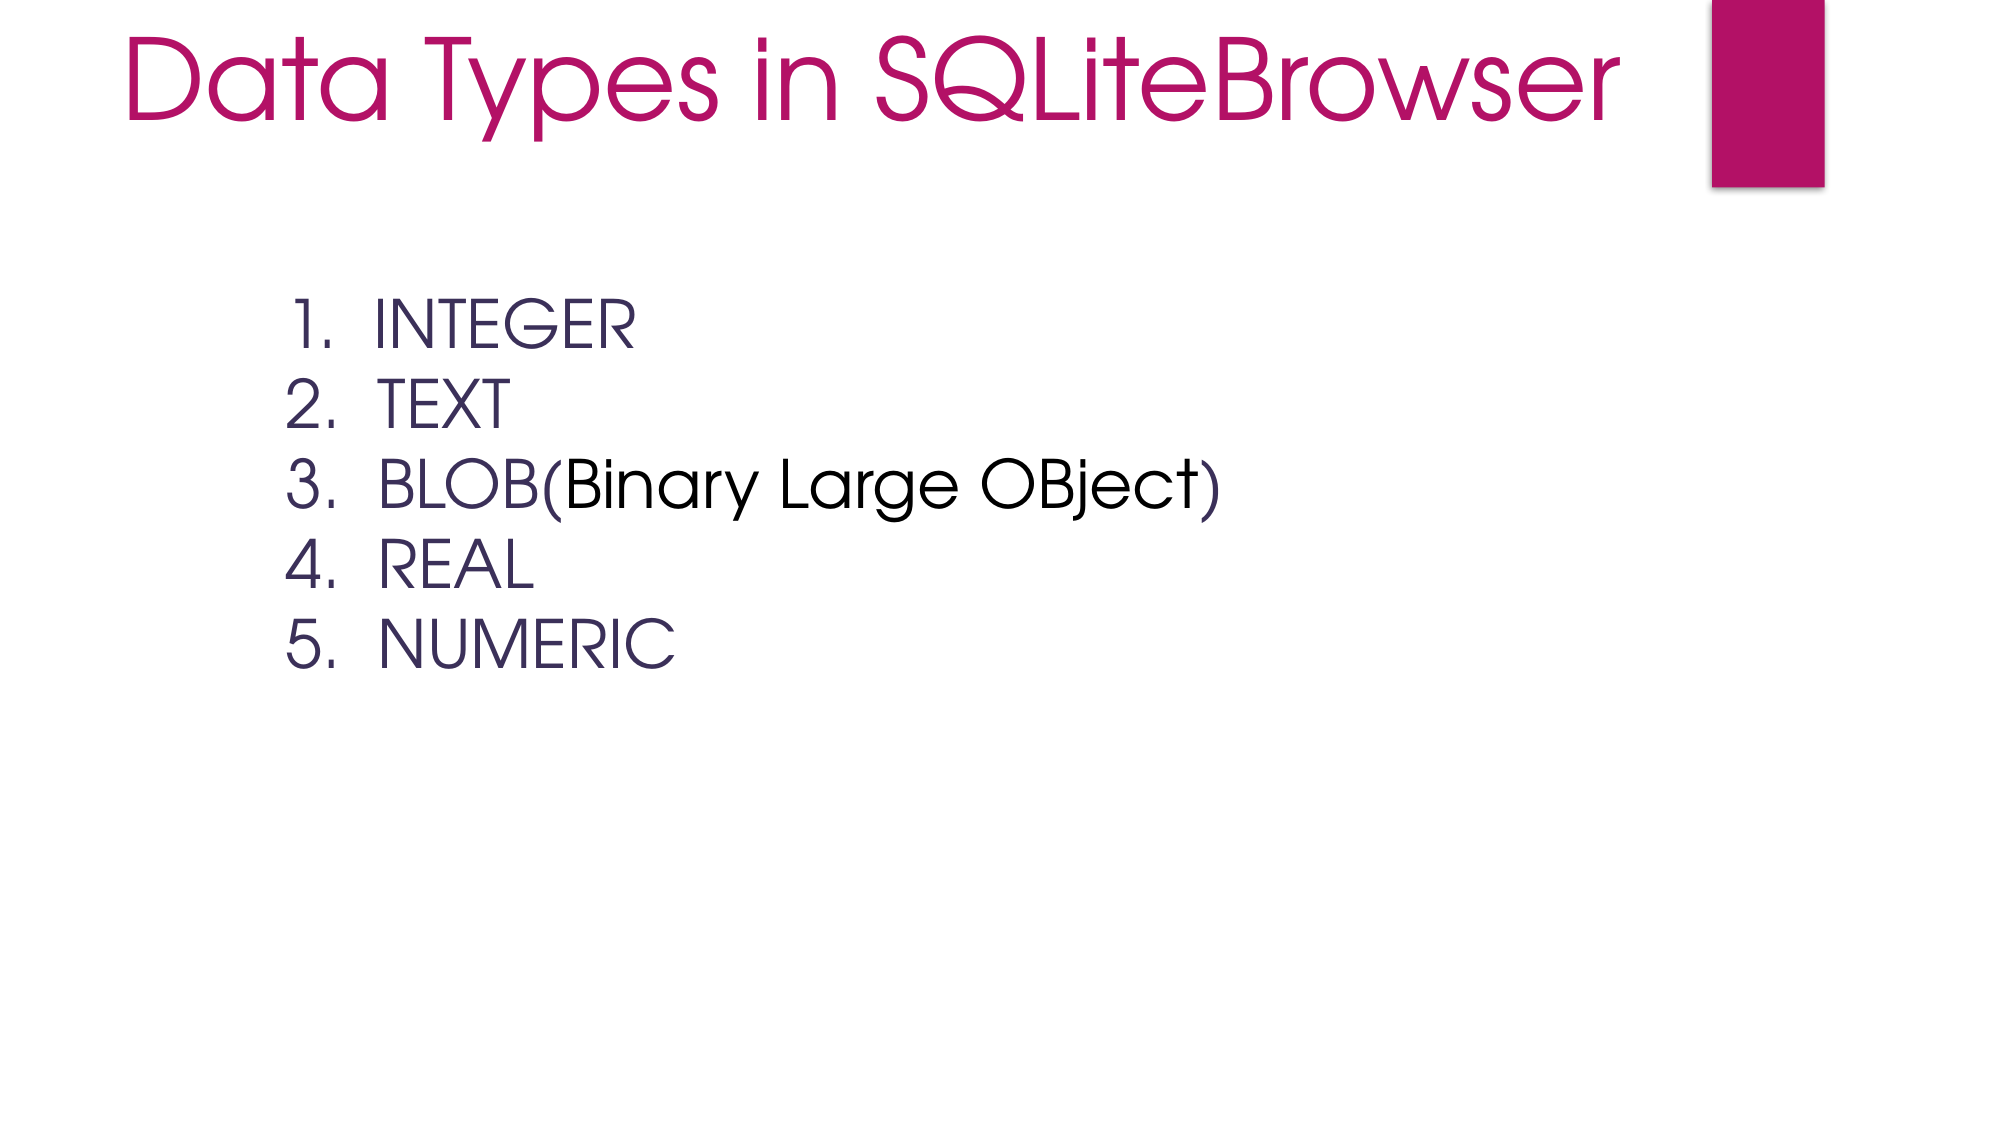

Data Types in SQLiteBrowser
1.  INTEGER
2.  TEXT
3.  BLOB(Binary Large OBject)
4.  REAL
5.  NUMERIC